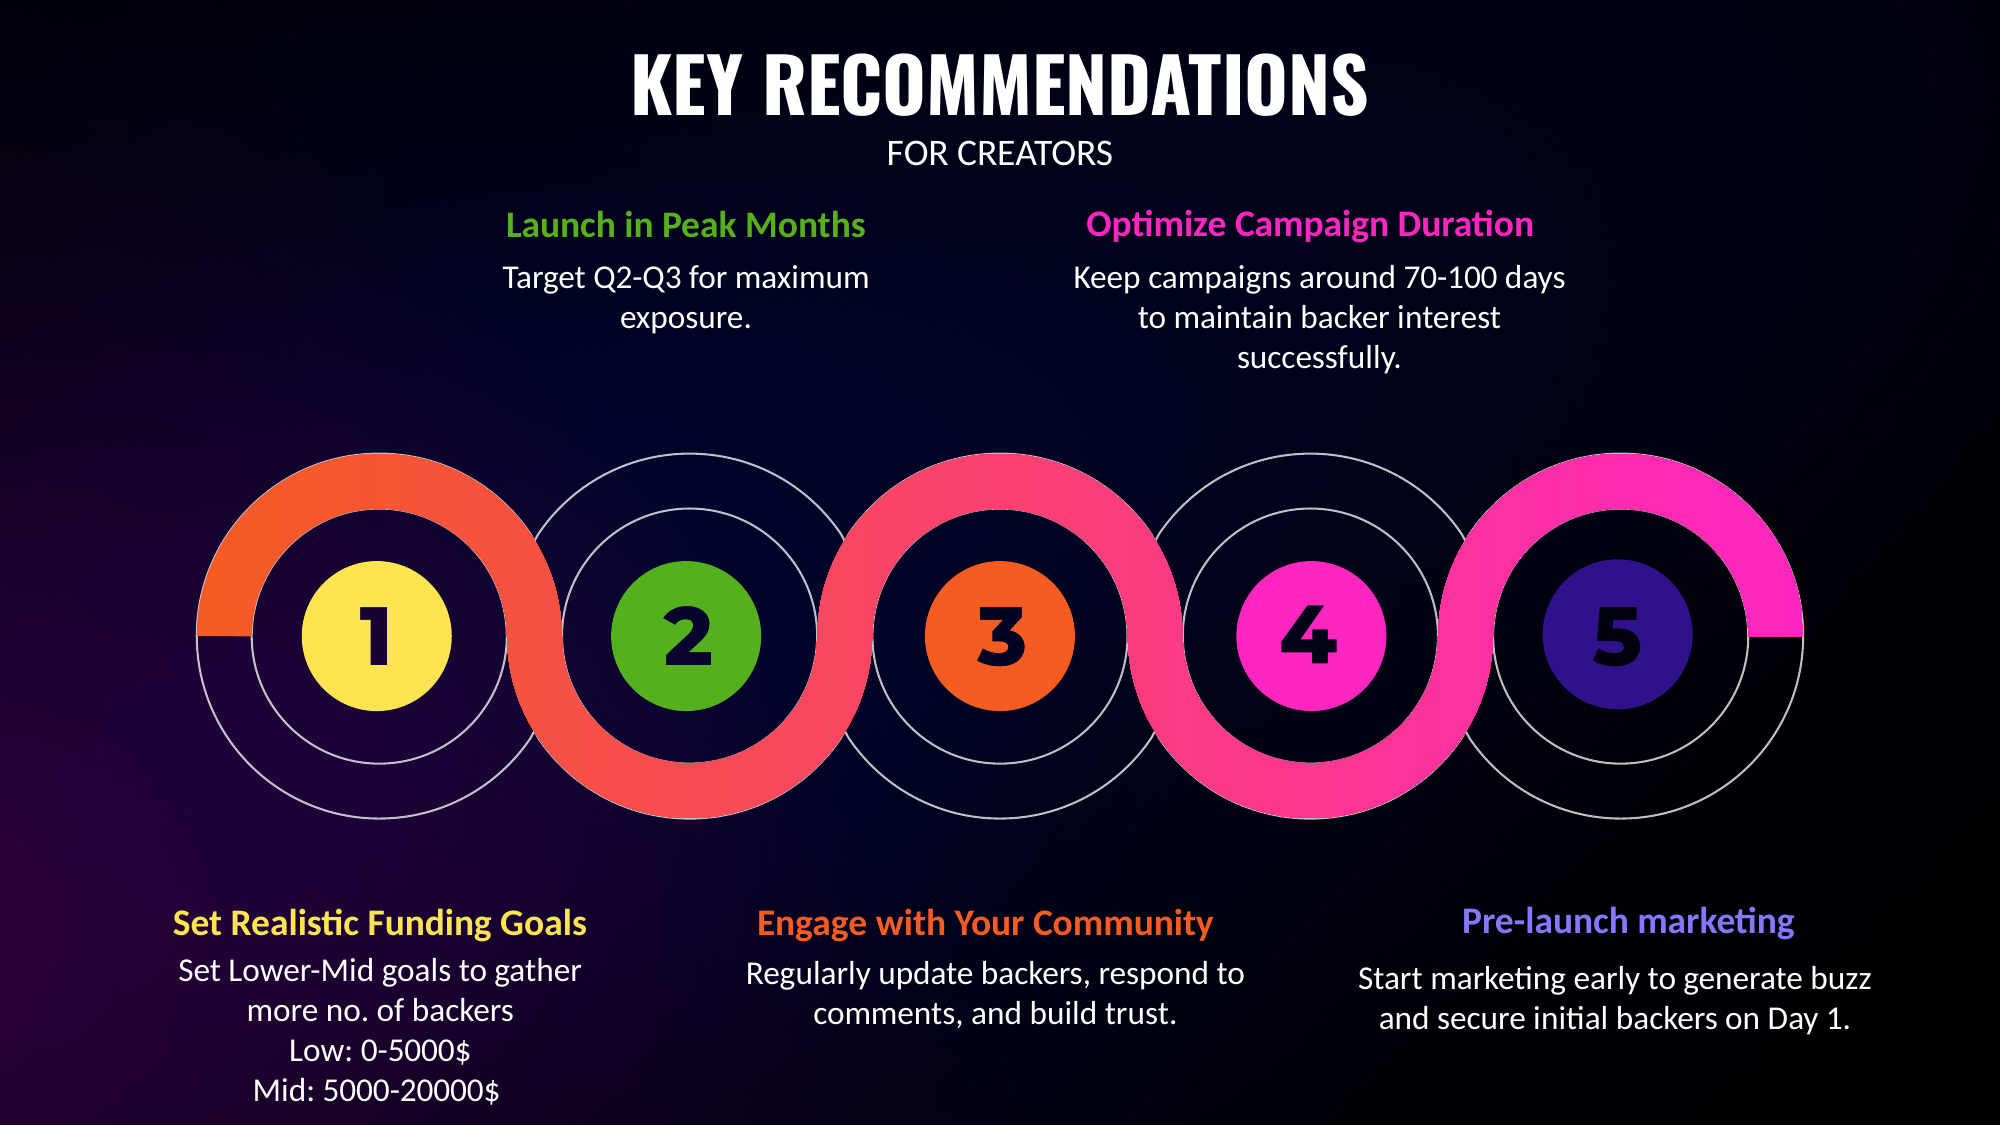

KEY RECOMMENDATIONS
FOR CREATORS
Optimize Campaign Duration
Keep campaigns around 70-100 days to maintain backer interest successfully.
Launch in Peak Months
Target Q2-Q3 for maximum exposure.
Stable Yearly Efficiency
Overall Stable across years. Indicates consistent demand & operational balance
Short-Distance Flights Dominate
Over 80% of flights are < 1000 miles. Implies a regional hub-based model

1

4

Seasonality Impacts Load Factor
Heavy summer travel demand and off-peak challenges in winter.
Weekday Travel Dominates
71% of passengers prefer weekdays, highlighting business travel behavior over leisure-based weekend travel.

2

5

3

6
Uneven Load Factor Efficiency
Delta and Southwest alone make-up around 39%. while Comair and ExpressJet show underperformance
Uneven Route Demand
Heavy dependence on a few routes and a few carriers risks operational resilience if those face disruption.
Pre-launch marketing
Start marketing early to generate buzz and secure initial backers on Day 1.
Set Realistic Funding Goals
Set Lower-Mid goals to gather more no. of backers
Low: 0-5000$
Mid: 5000-20000$
Engage with Your Community
Regularly update backers, respond to comments, and build trust.